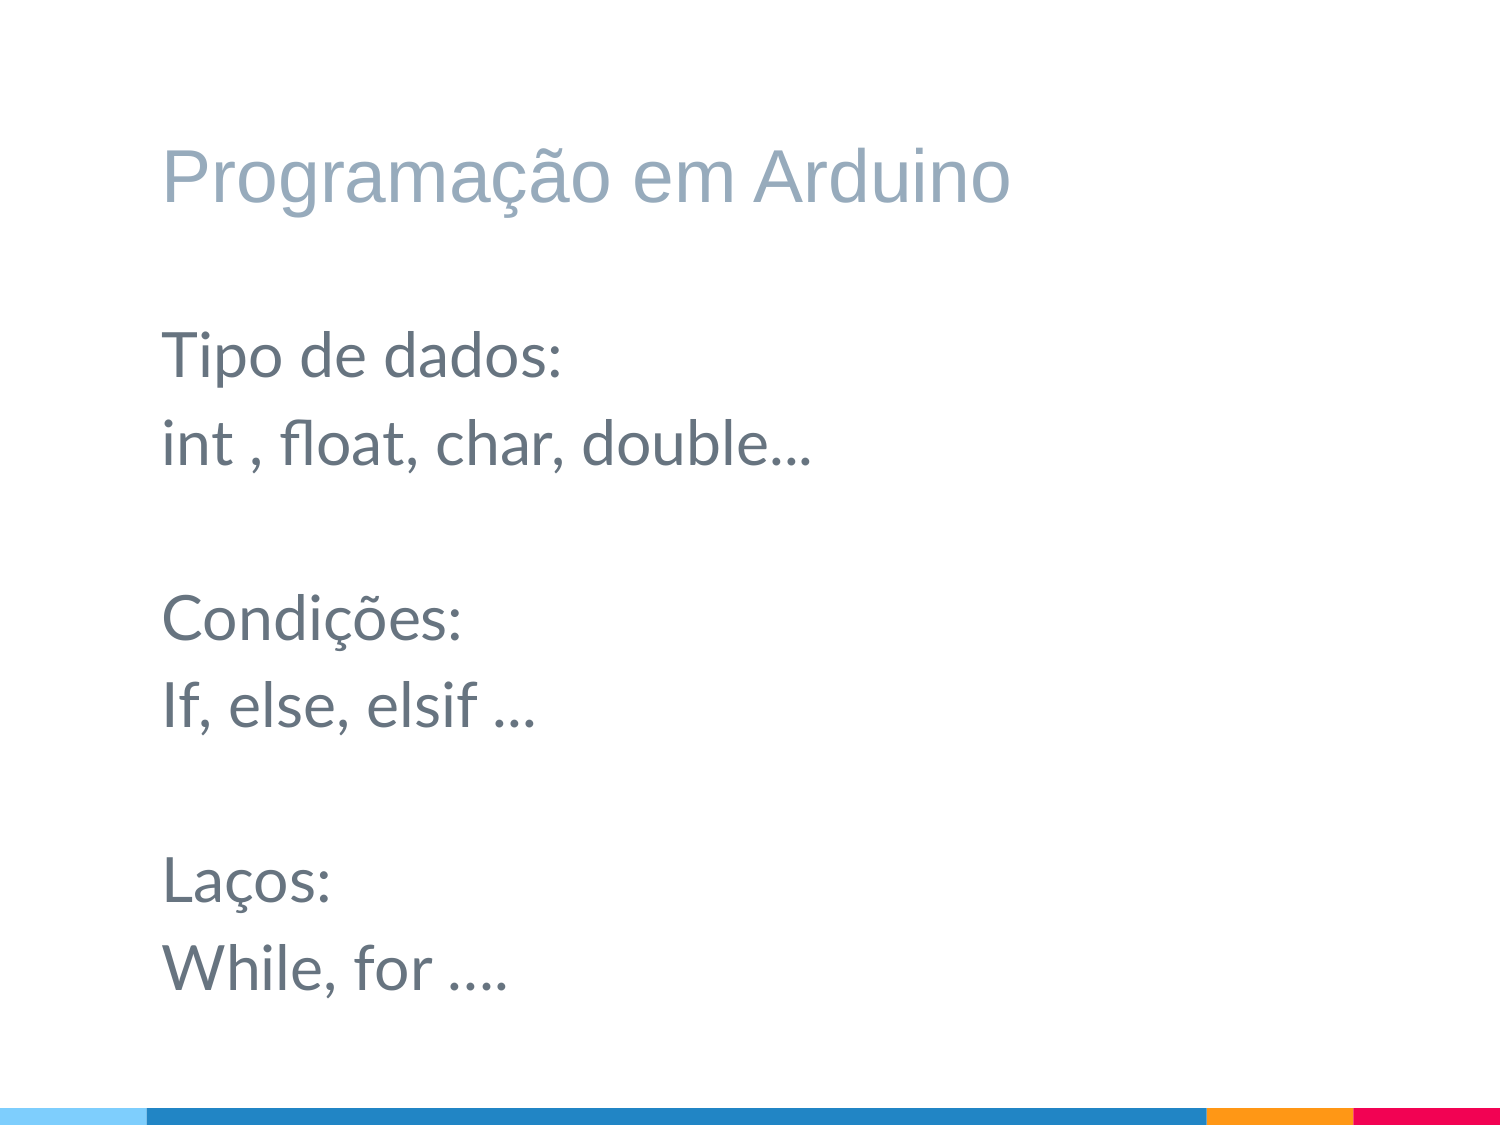

# Programação em Arduino
Tipo de dados:
int , float, char, double...

Condições:
If, else, elsif ...

Laços:
While, for ….